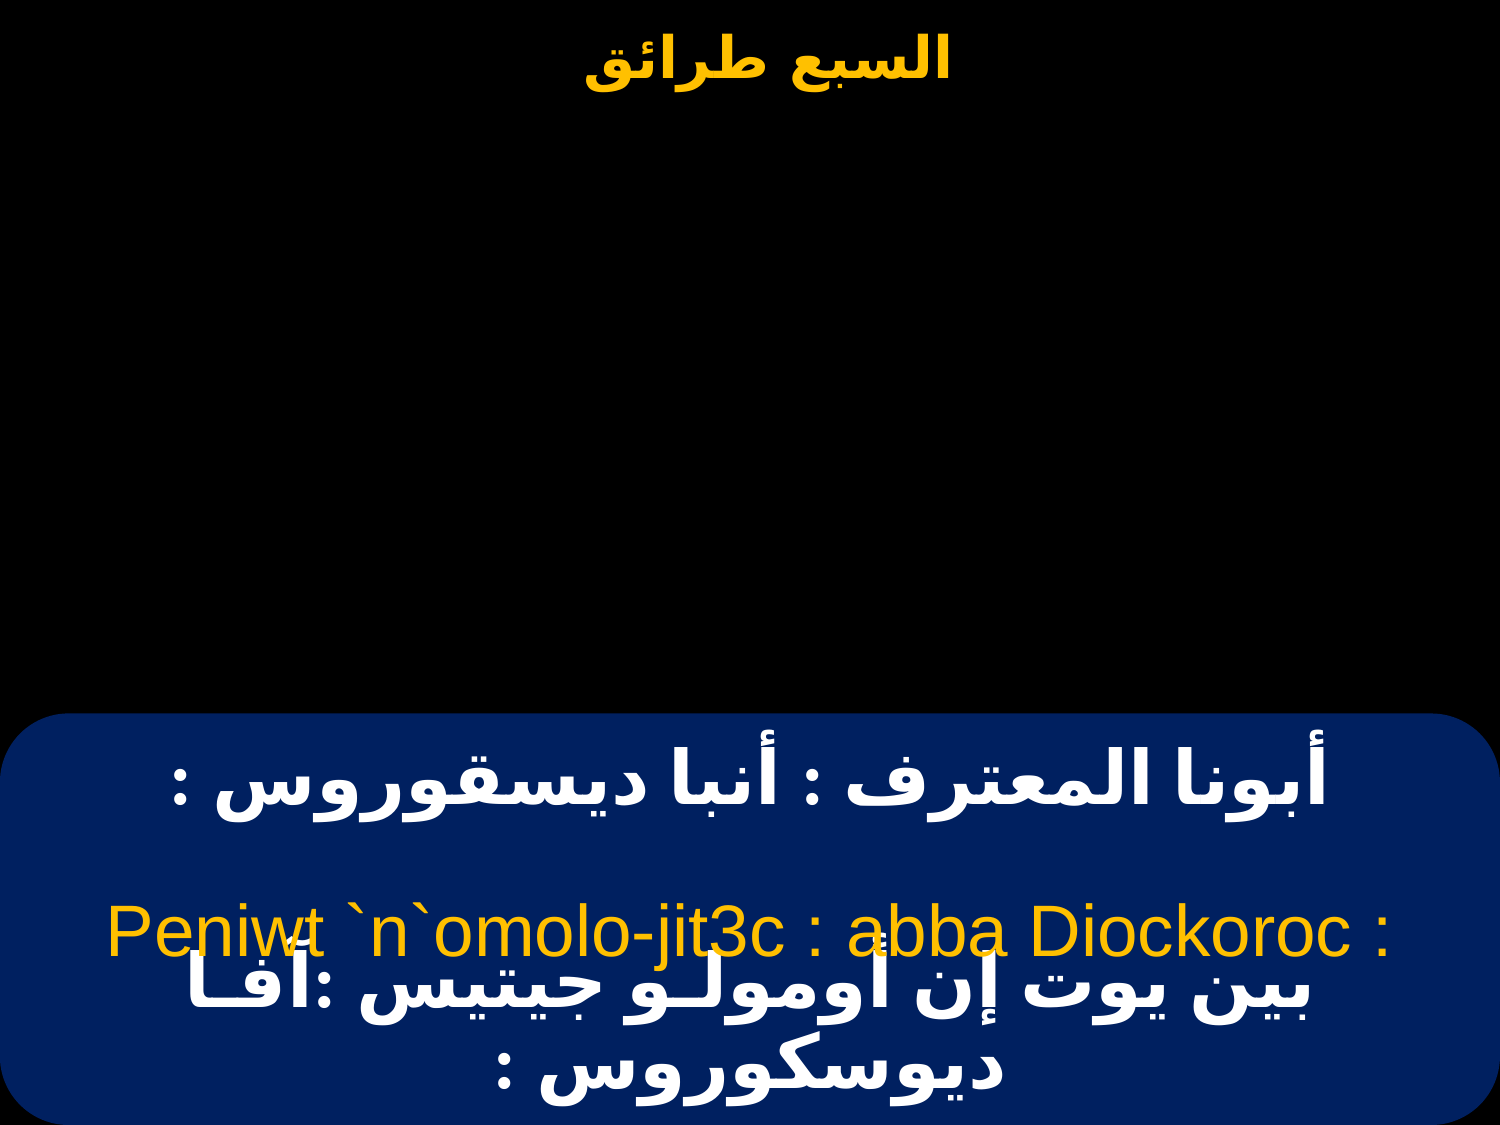

# أبونا المعترف : أنبا ديسقوروس :
Peniwt `n`omolo-jit3c : abba Diockoroc :
بين يوت إن أومولـو جيتيس :آفـا ديوسكوروس :